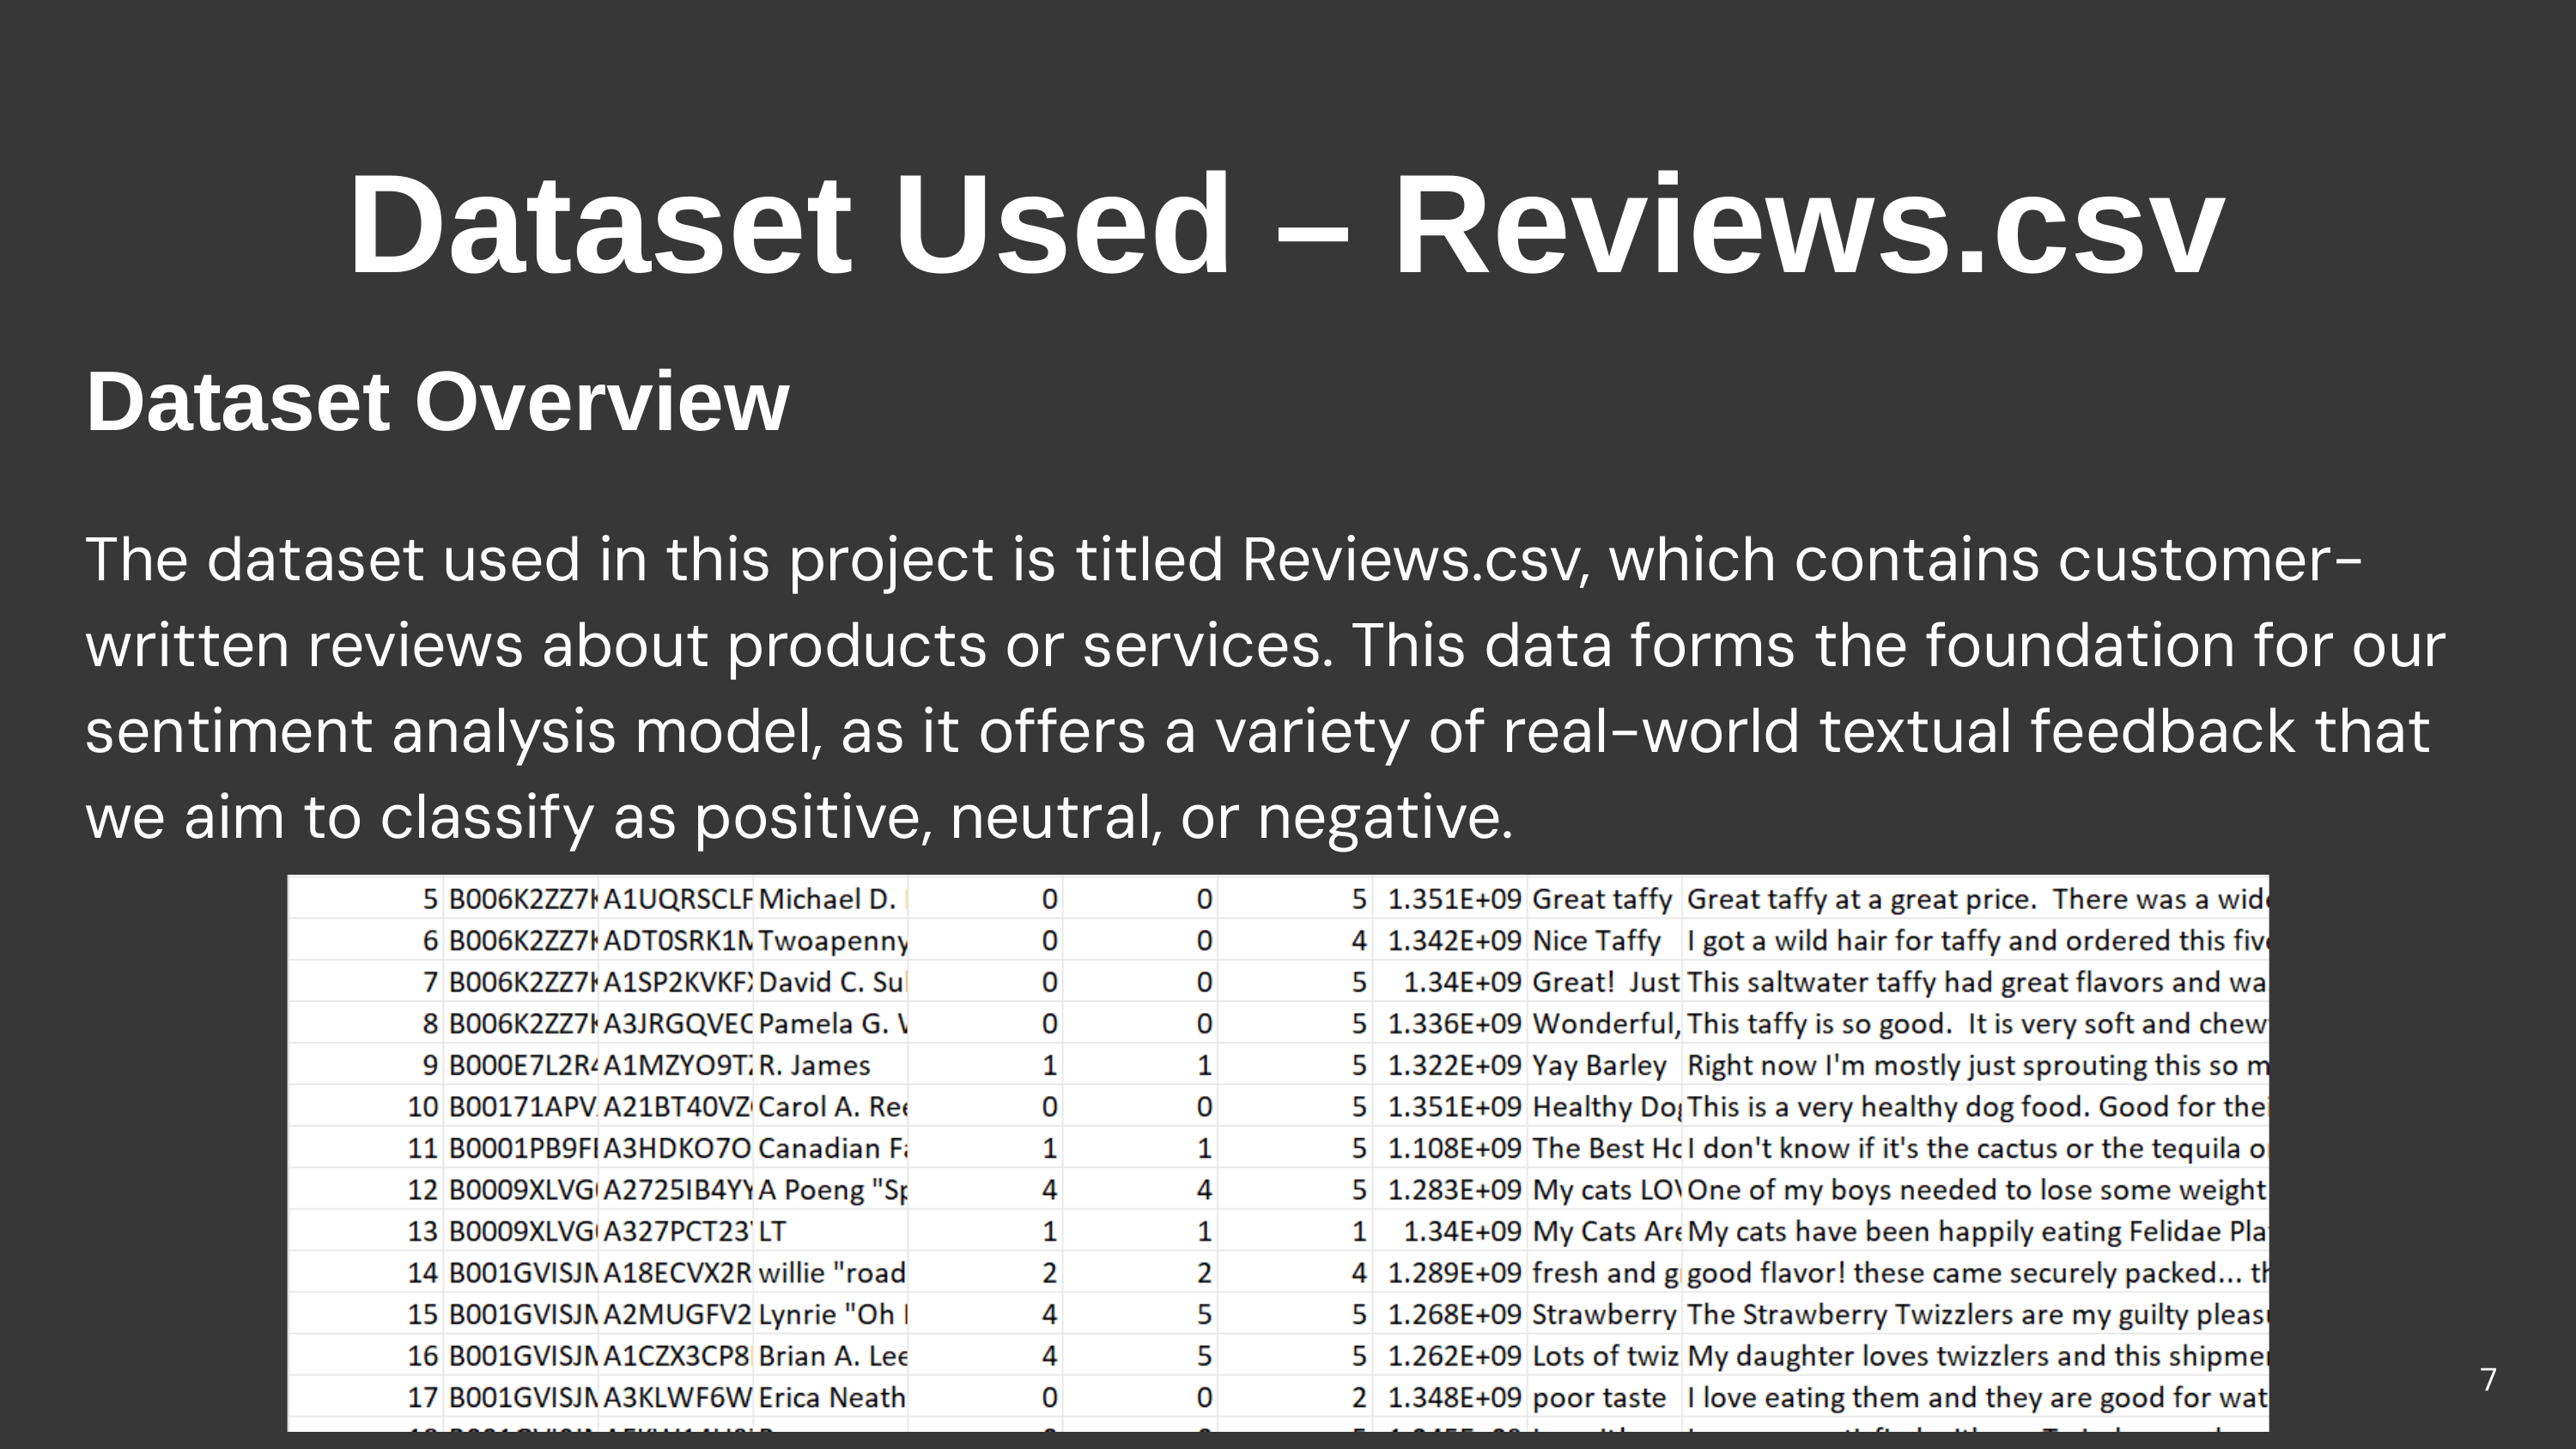

Dataset Used – Reviews.csv

Dataset Overview

The dataset used in this project is titled Reviews.csv, which contains customer-written reviews about products or services. This data forms the foundation for our sentiment analysis model, as it offers a variety of real-world textual feedback that we aim to classify as positive, neutral, or negative.

7